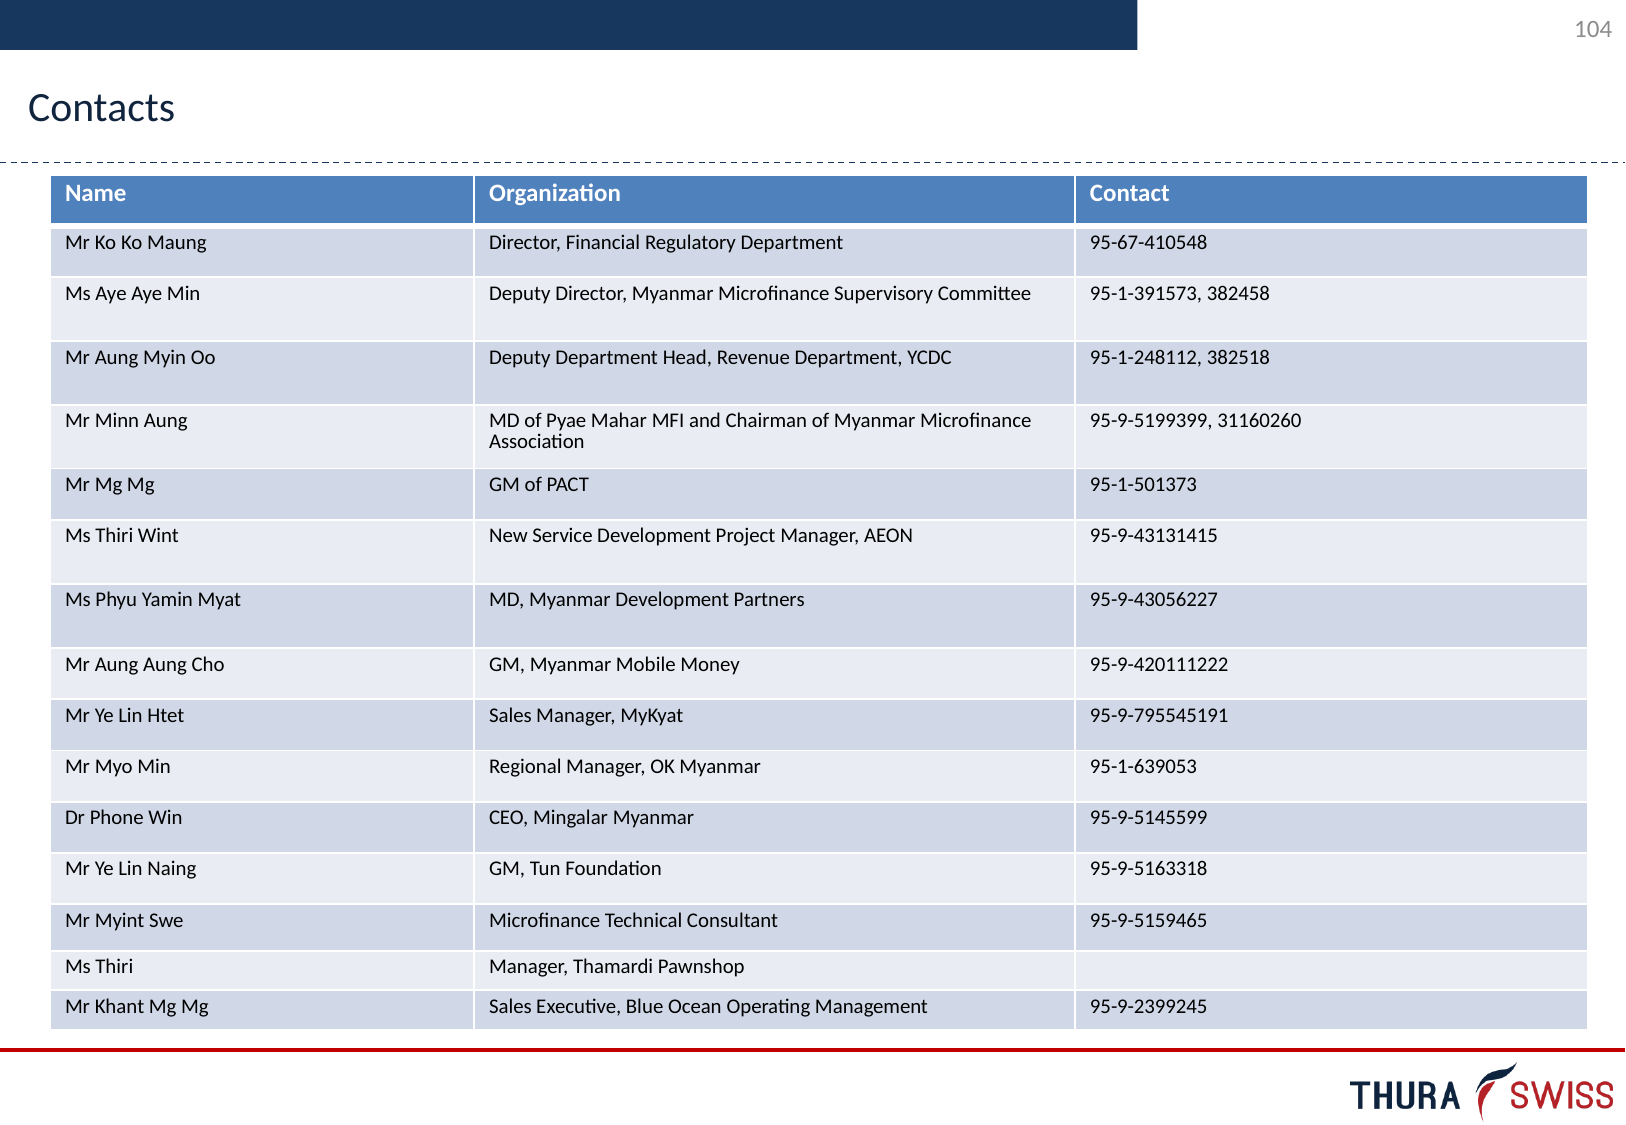

Contacts
| Name | Organization | Contact |
| --- | --- | --- |
| Mr Ko Ko Maung | Director, Financial Regulatory Department | 95-67-410548 |
| Ms Aye Aye Min | Deputy Director, Myanmar Microfinance Supervisory Committee | 95-1-391573, 382458 |
| Mr Aung Myin Oo | Deputy Department Head, Revenue Department, YCDC | 95-1-248112, 382518 |
| Mr Minn Aung | MD of Pyae Mahar MFI and Chairman of Myanmar Microfinance Association | 95-9-5199399, 31160260 |
| Mr Mg Mg | GM of PACT | 95-1-501373 |
| Ms Thiri Wint | New Service Development Project Manager, AEON | 95-9-43131415 |
| Ms Phyu Yamin Myat | MD, Myanmar Development Partners | 95-9-43056227 |
| Mr Aung Aung Cho | GM, Myanmar Mobile Money | 95-9-420111222 |
| Mr Ye Lin Htet | Sales Manager, MyKyat | 95-9-795545191 |
| Mr Myo Min | Regional Manager, OK Myanmar | 95-1-639053 |
| Dr Phone Win | CEO, Mingalar Myanmar | 95-9-5145599 |
| Mr Ye Lin Naing | GM, Tun Foundation | 95-9-5163318 |
| Mr Myint Swe | Microfinance Technical Consultant | 95-9-5159465 |
| Ms Thiri | Manager, Thamardi Pawnshop |  |
| Mr Khant Mg Mg | Sales Executive, Blue Ocean Operating Management | 95-9-2399245 |